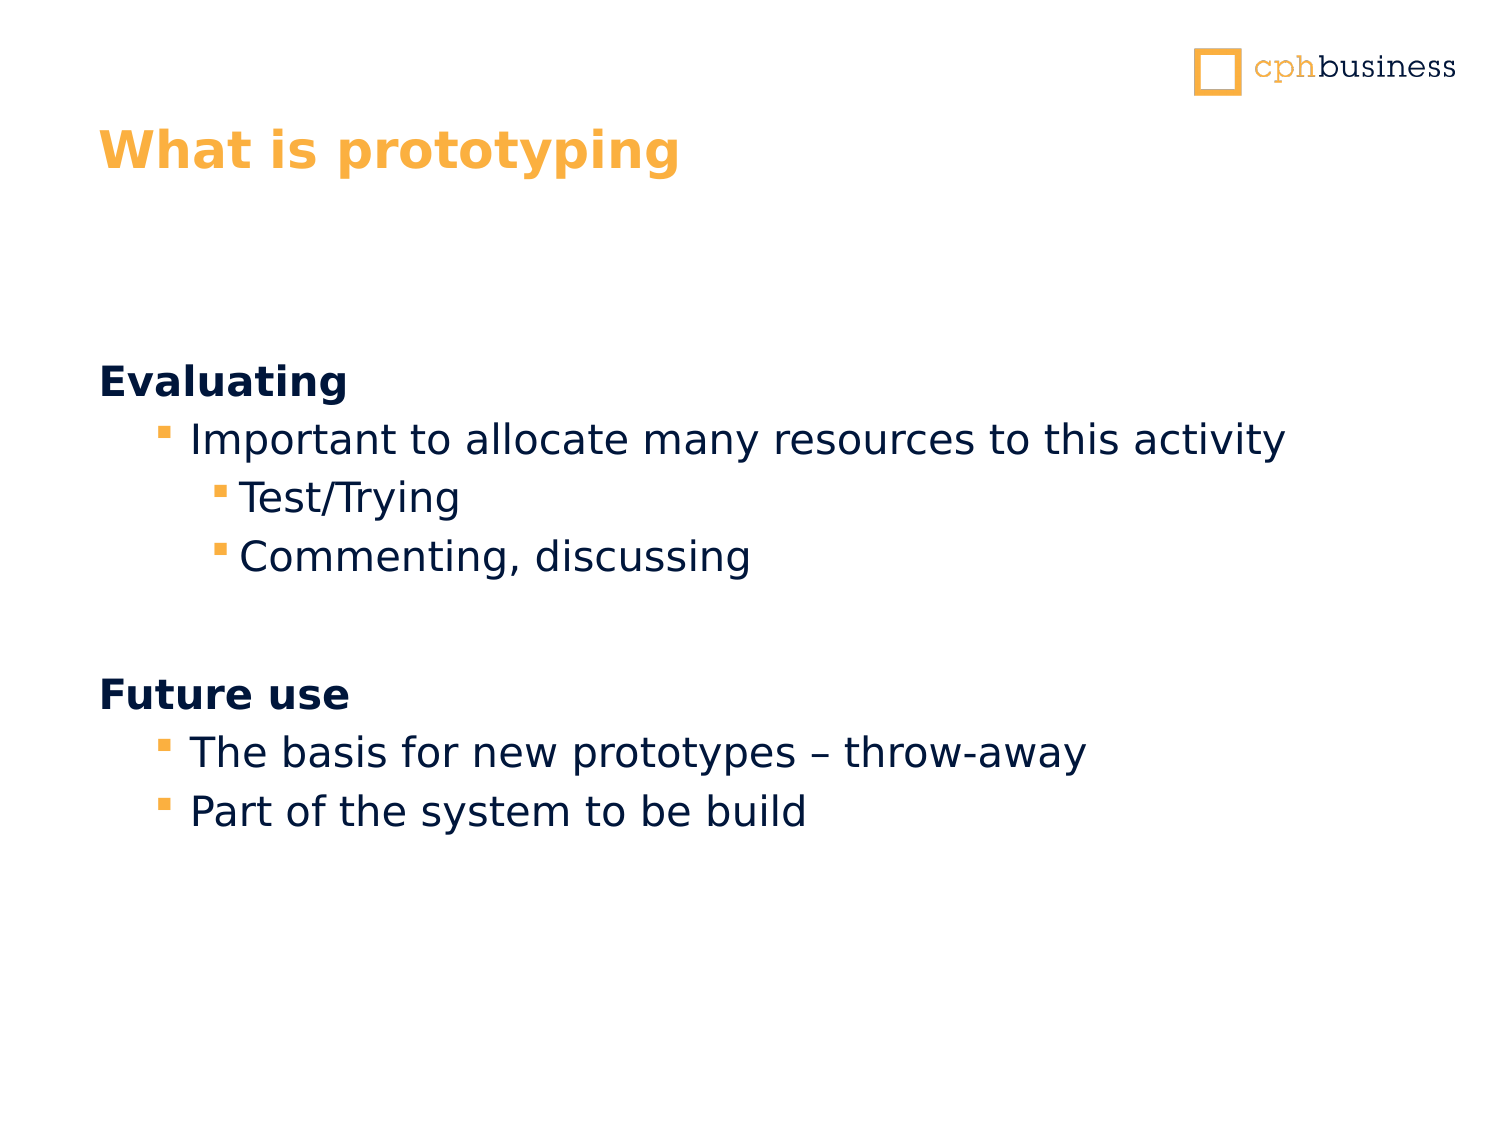

What is prototyping
Evaluating
Important to allocate many resources to this activity
Test/Trying
Commenting, discussing

Future use
The basis for new prototypes – throw-away
Part of the system to be build